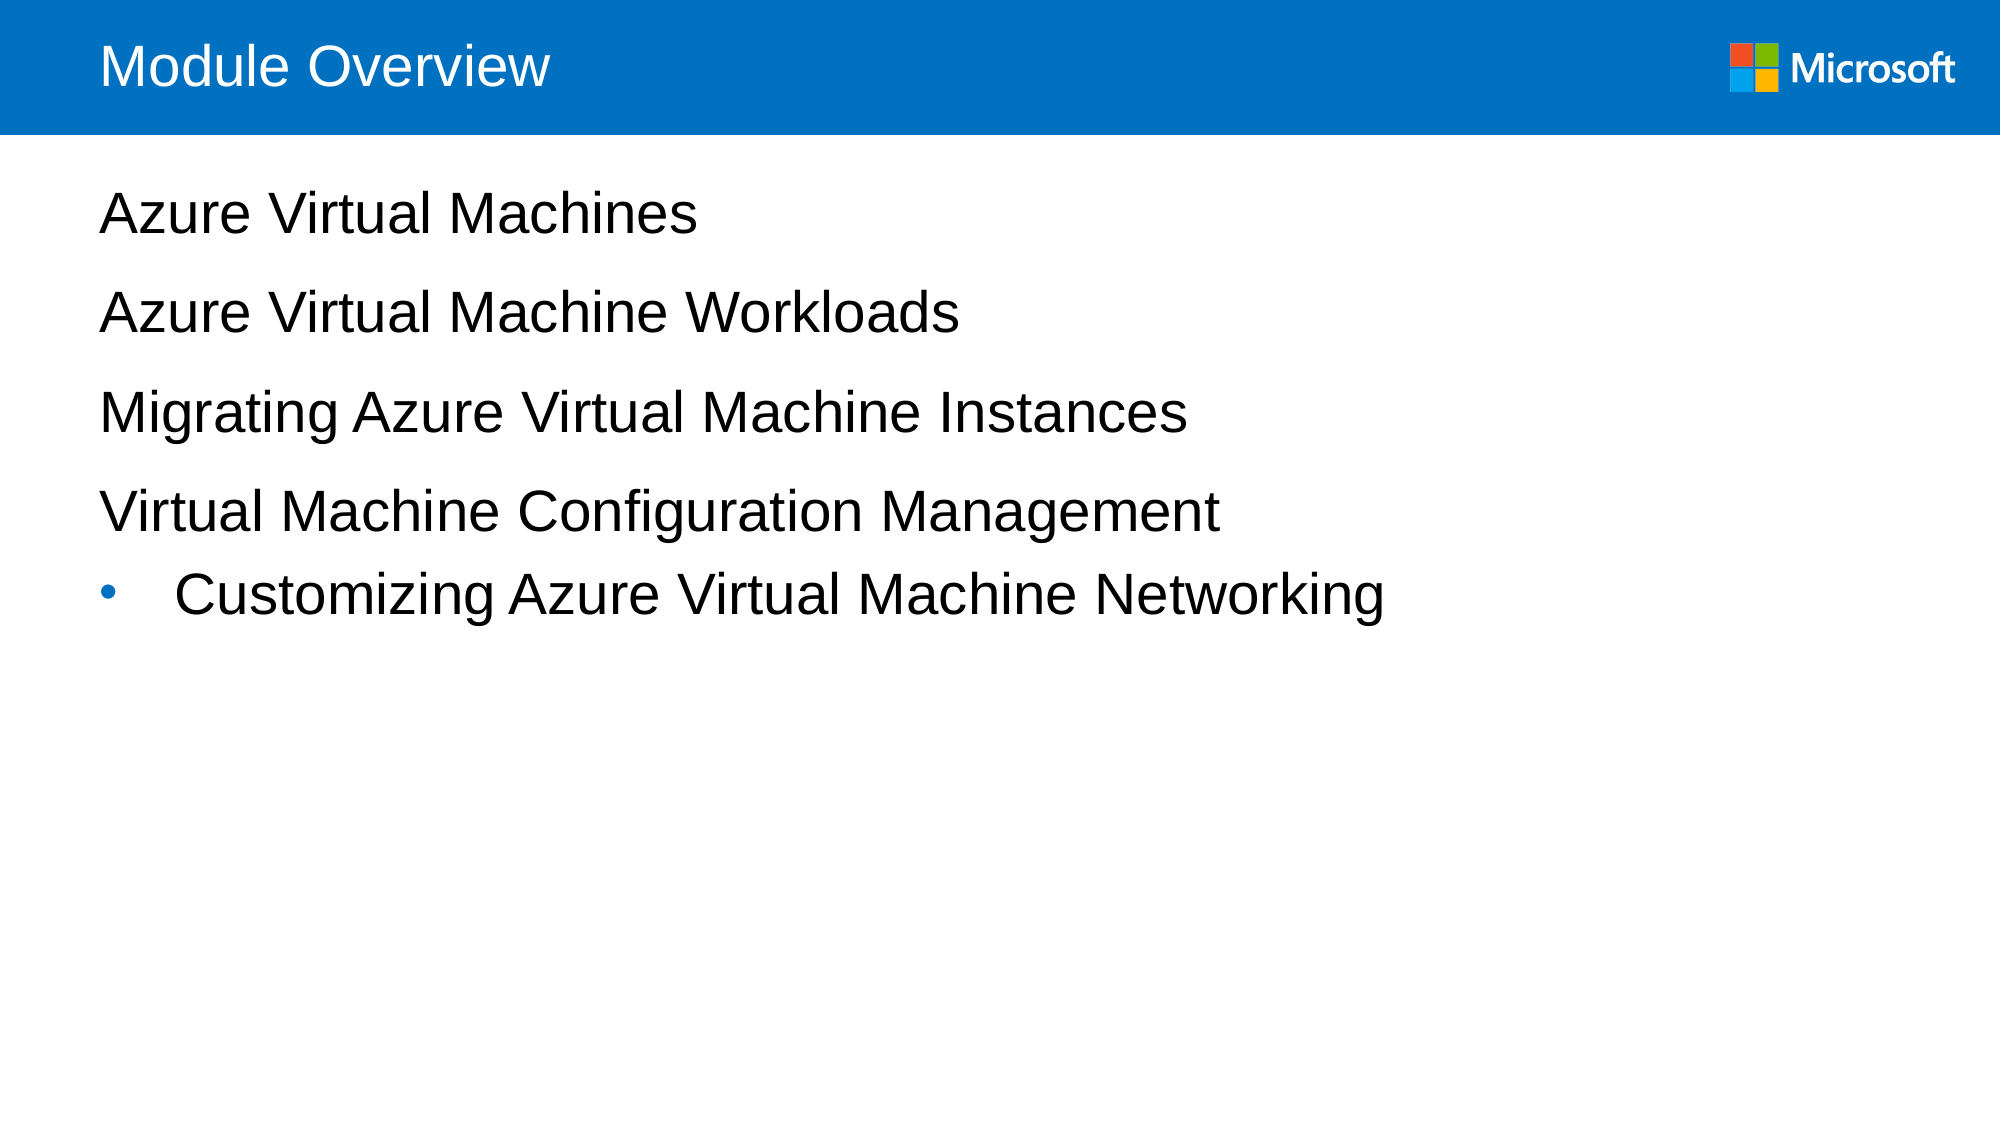

# Module Overview
Azure Virtual Machines
Azure Virtual Machine Workloads
Migrating Azure Virtual Machine Instances
Virtual Machine Configuration Management
Customizing Azure Virtual Machine Networking